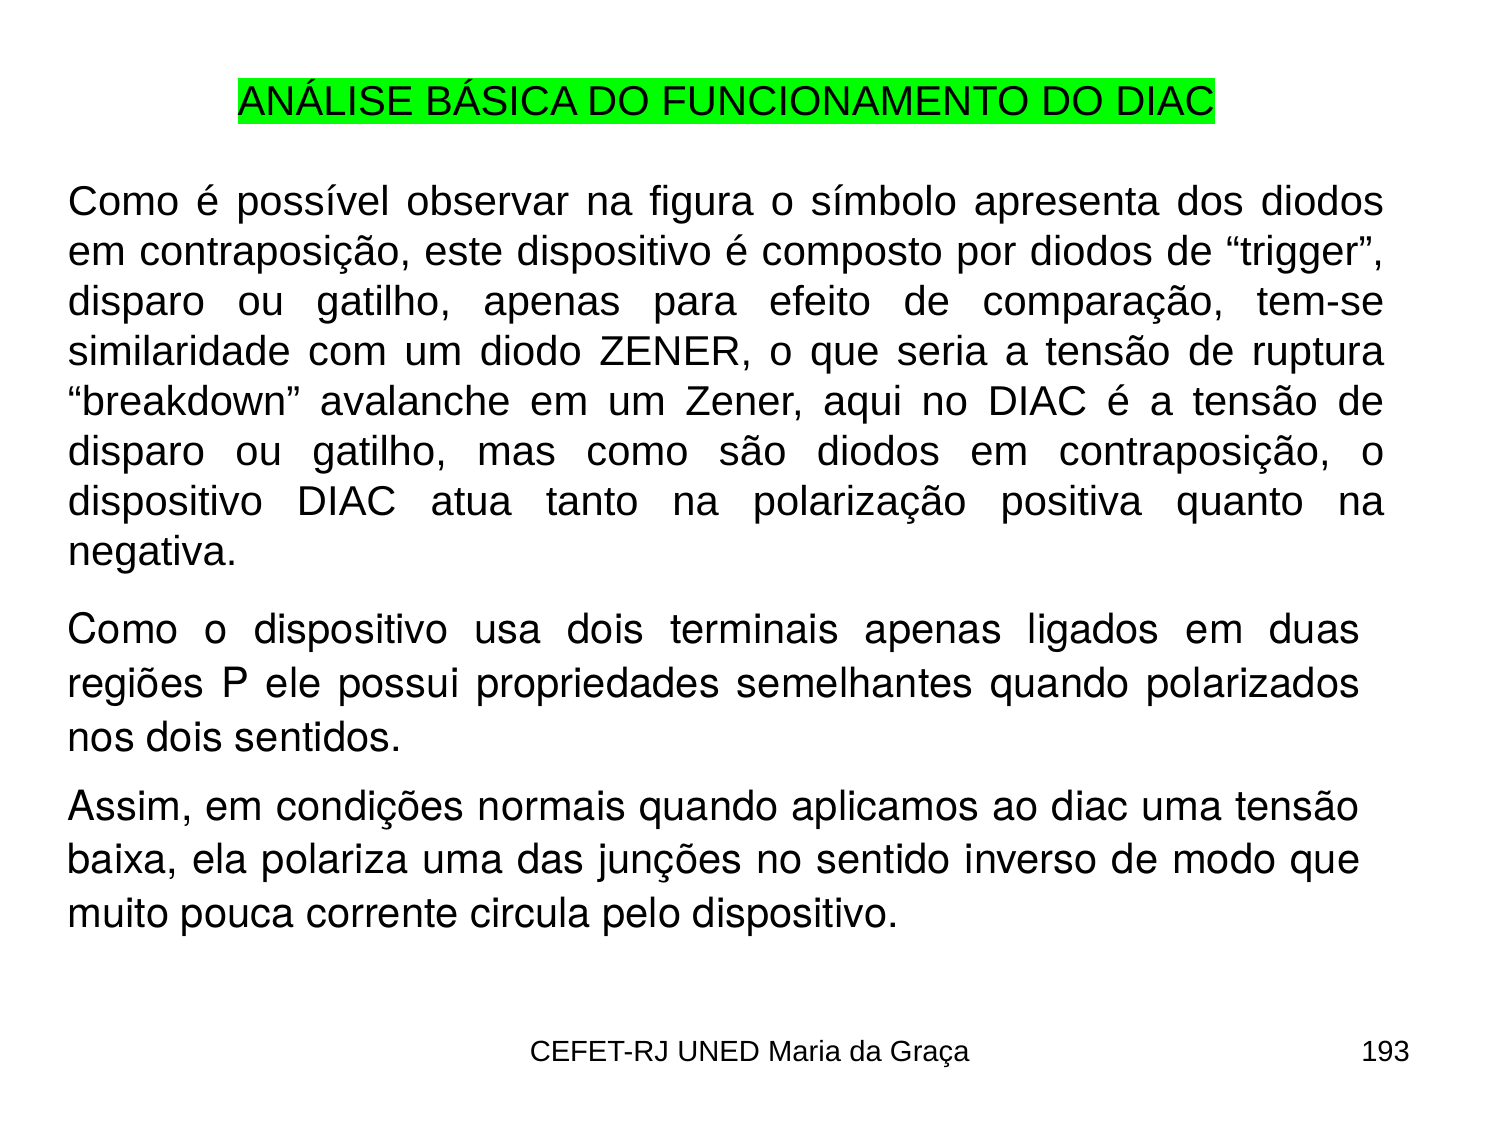

ANÁLISE BÁSICA DO FUNCIONAMENTO DO DIAC

Como é possível observar na figura o símbolo apresenta dos diodos em contraposição, este dispositivo é composto por diodos de “trigger”, disparo ou gatilho, apenas para efeito de comparação, tem-se similaridade com um diodo ZENER, o que seria a tensão de ruptura “breakdown” avalanche em um Zener, aqui no DIAC é a tensão de disparo ou gatilho, mas como são diodos em contraposição, o dispositivo DIAC atua tanto na polarização positiva quanto na negativa.
Como o dispositivo usa dois terminais apenas ligados em duas regiões P ele possui propriedades semelhantes quando polarizados nos dois sentidos.
Assim, em condições normais quando aplicamos ao diac uma tensão baixa, ela polariza uma das junções no sentido inverso de modo que muito pouca corrente circula pelo dispositivo.

CEFET-RJ UNED Maria da Graça
193